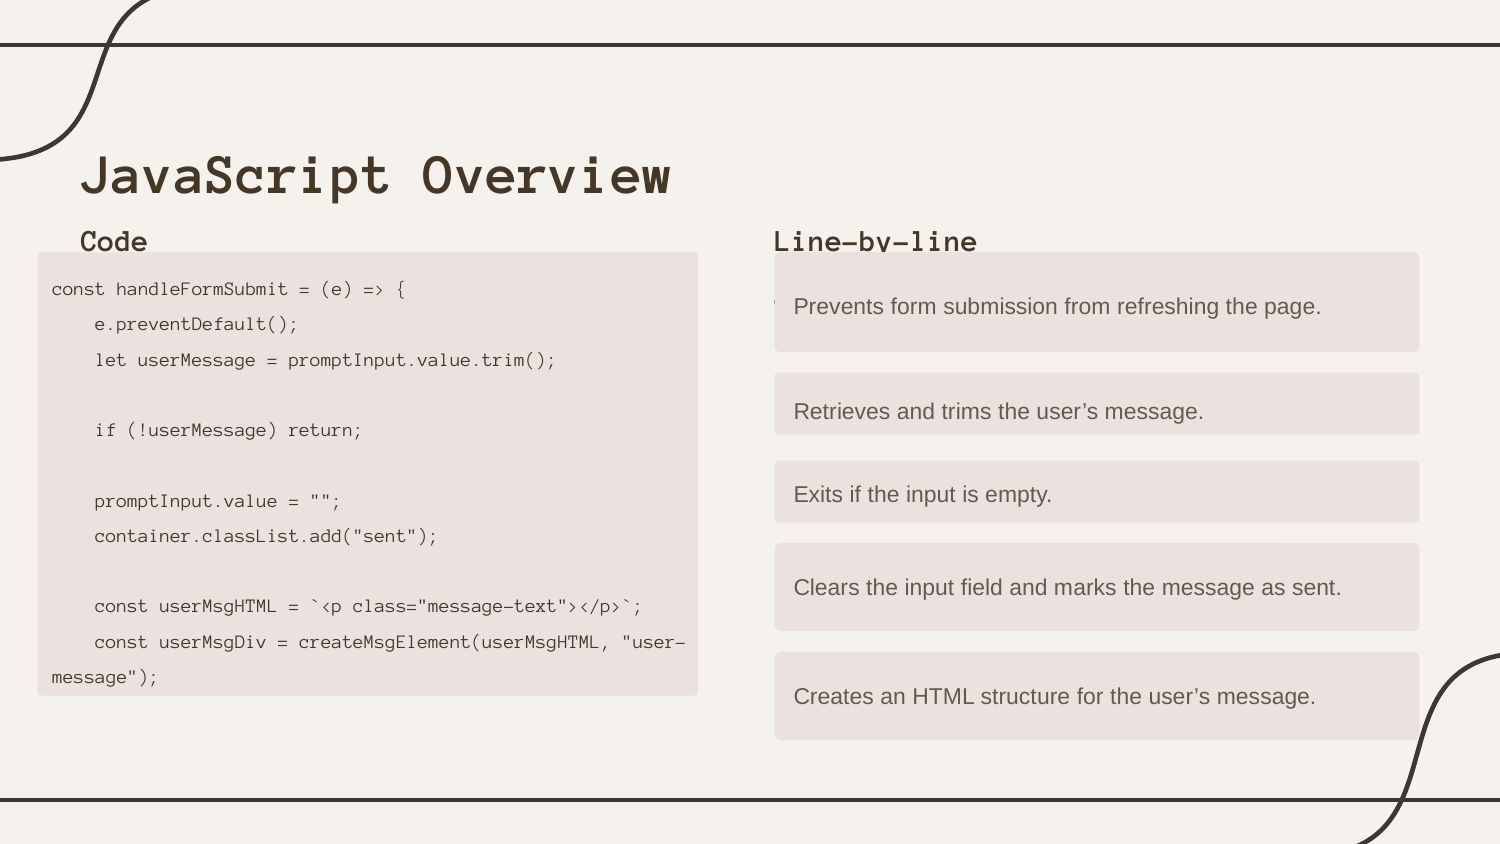

JavaScript Overview
Code
Line-by-line explanation

Prevents form submission from refreshing the page.
const handleFormSubmit = (e) => {
    e.preventDefault();
    let userMessage = promptInput.value.trim();

    if (!userMessage) return;

    promptInput.value = "";
    container.classList.add("sent");

    const userMsgHTML = `<p class="message-text"></p>`;
    const userMsgDiv = createMsgElement(userMsgHTML, "user-message");

Retrieves and trims the user’s message.

Exits if the input is empty.

Clears the input field and marks the message as sent.

Creates an HTML structure for the user’s message.